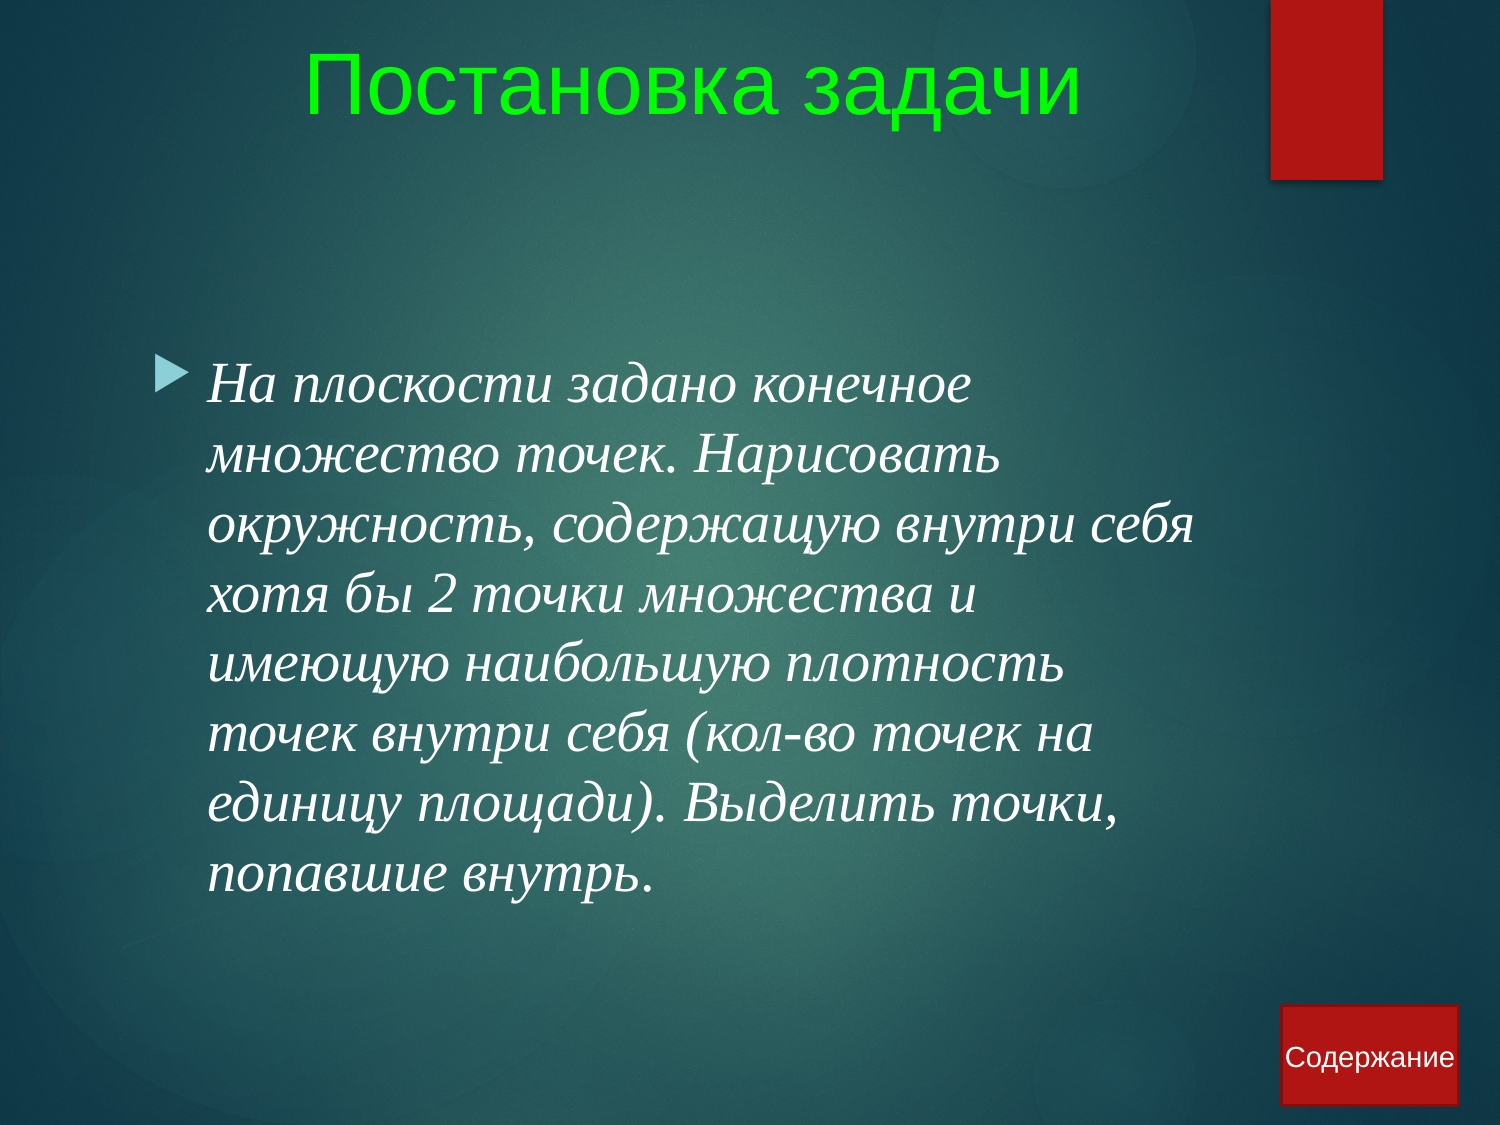

# Постановка задачи
На плоскости задано конечное множество точек. Нарисовать окружность, содержащую внутри себя хотя бы 2 точки множества и имеющую наибольшую плотность точек внутри себя (кол-во точек на единицу площади). Выделить точки, попавшие внутрь.
Содержание